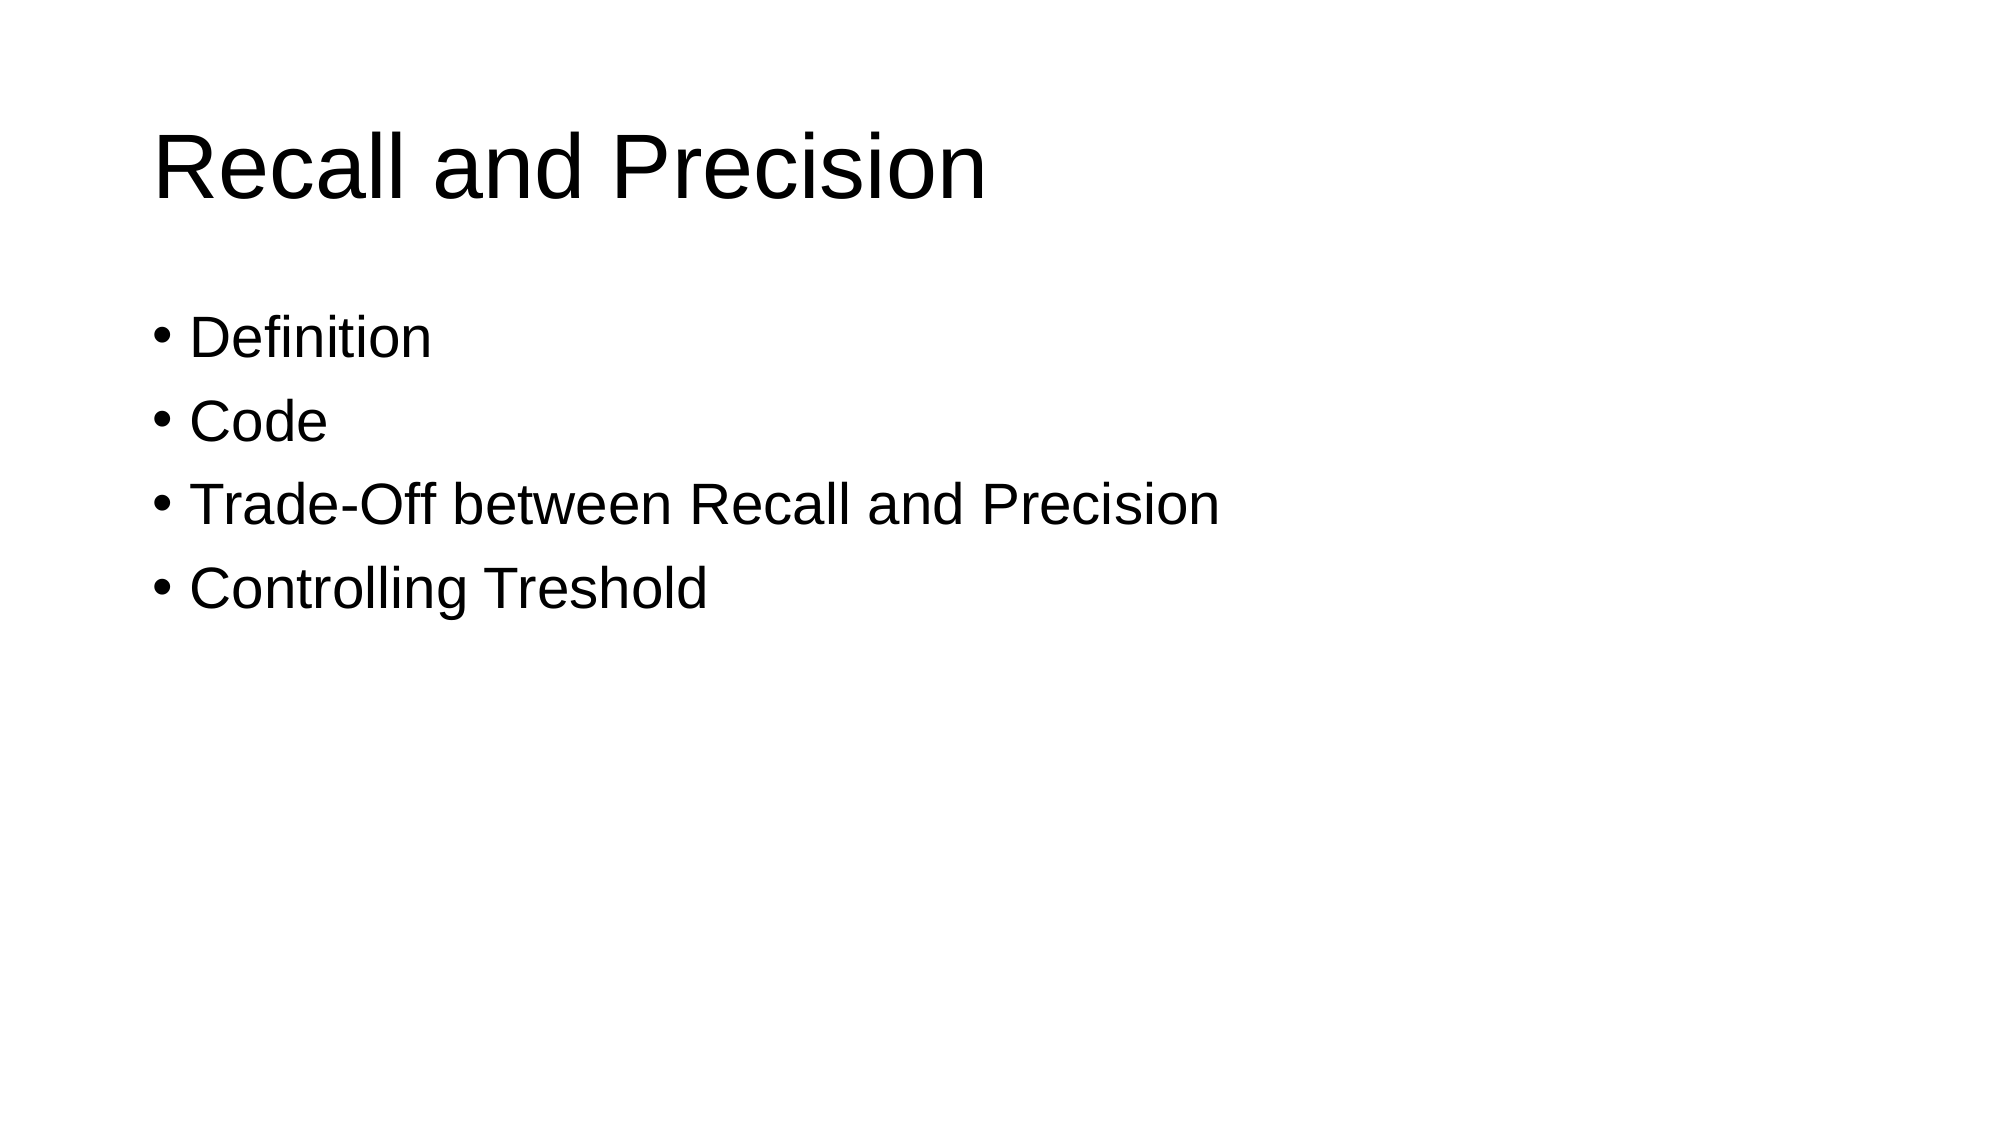

# Recall and Precision
Definition
Code
Trade-Off between Recall and Precision
Controlling Treshold